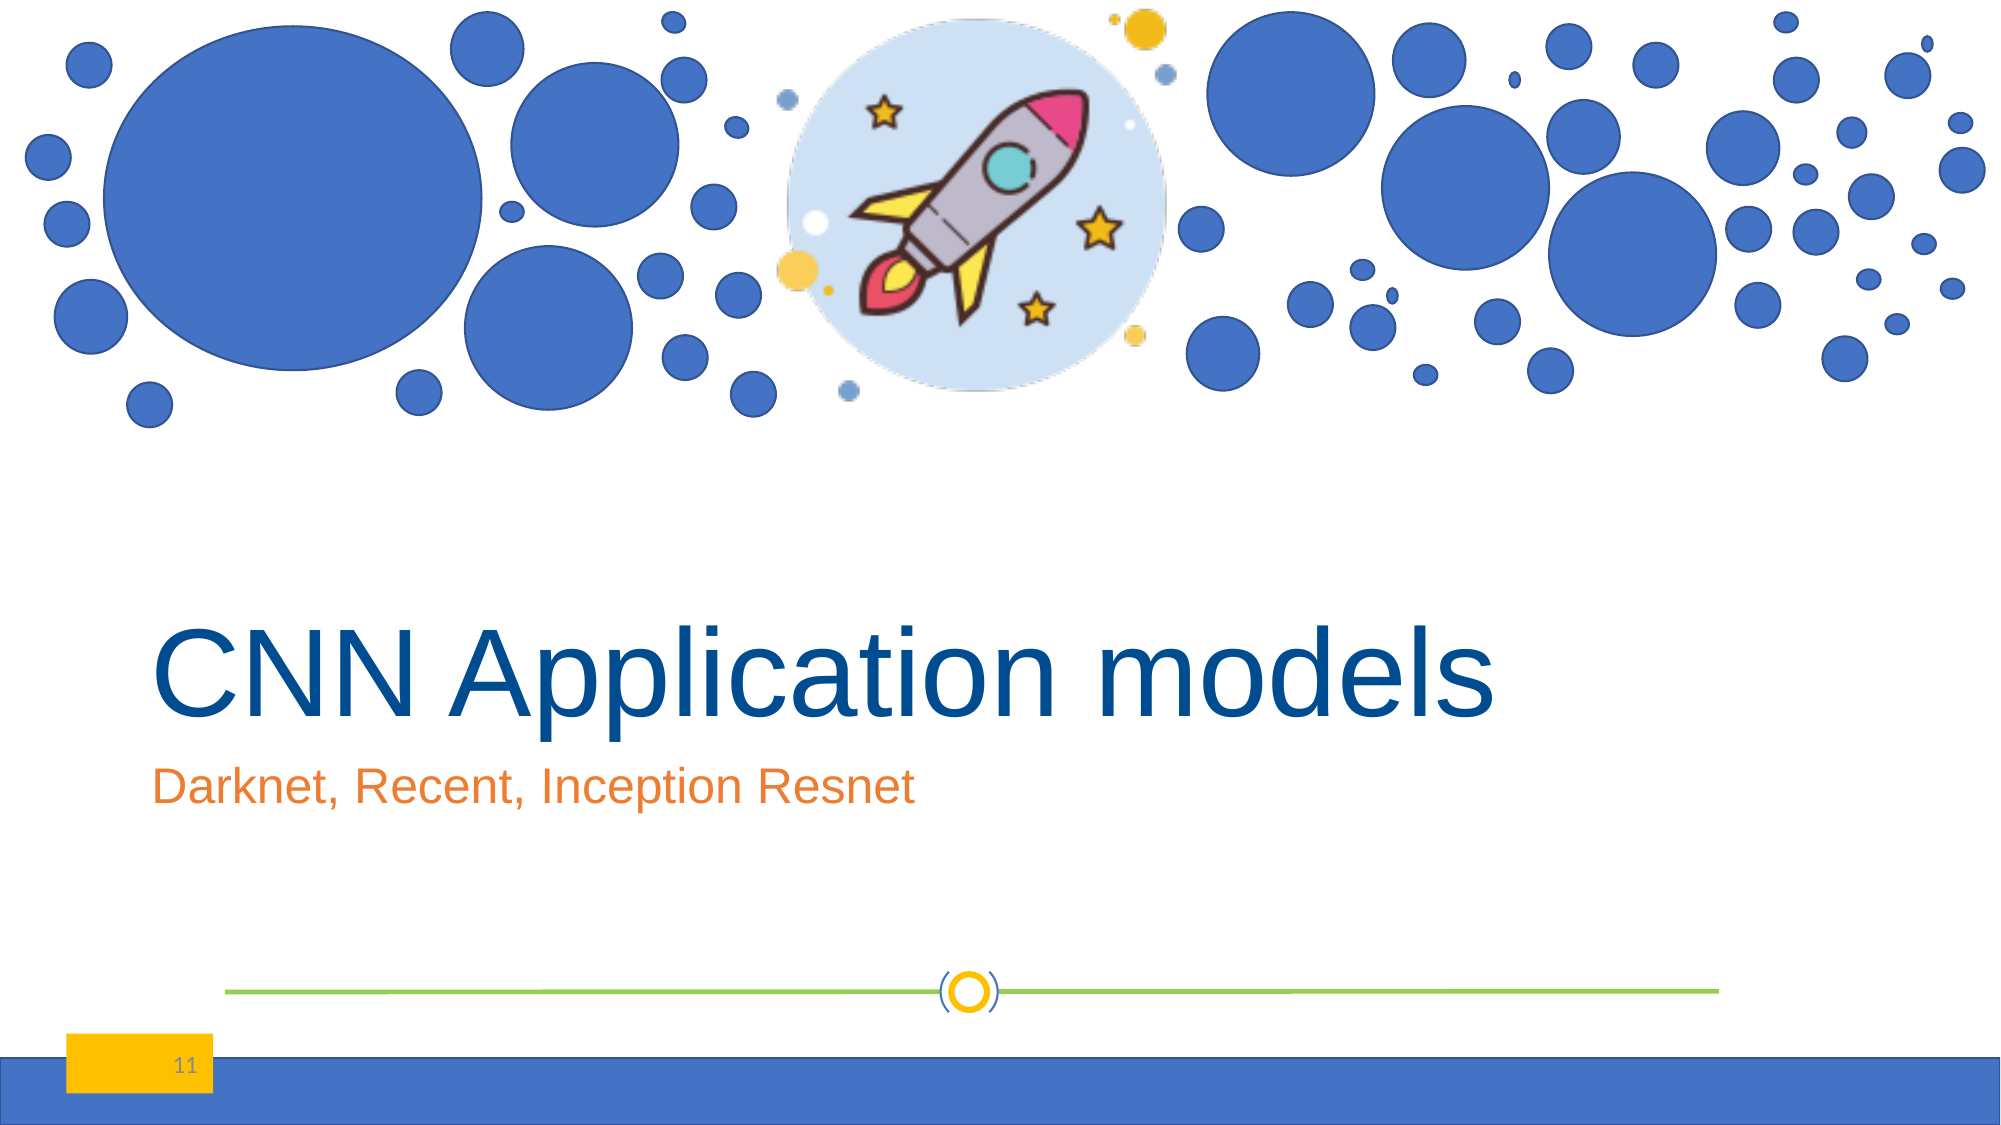

# CNN Application models
Darknet, Recent, Inception Resnet
11